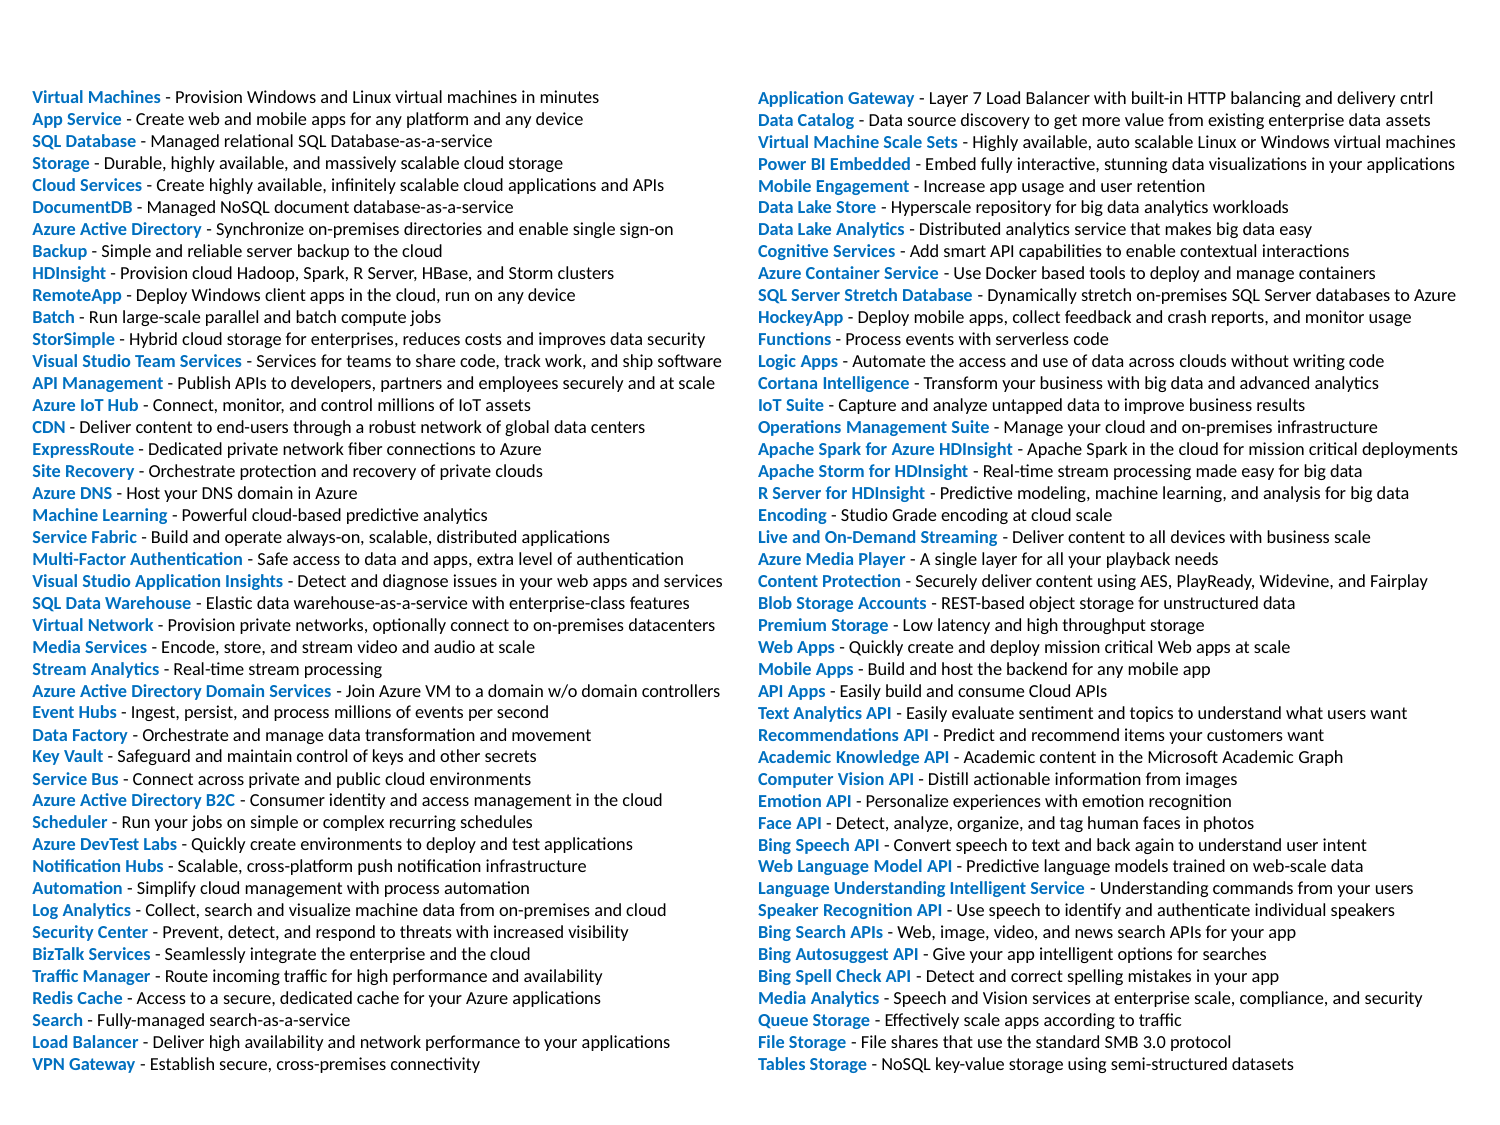

# Microsoft Azure
Virtual Machines - Provision Windows and Linux virtual machines in minutes
App Service - Create web and mobile apps for any platform and any device
SQL Database - Managed relational SQL Database-as-a-service
Storage - Durable, highly available, and massively scalable cloud storage
Cloud Services - Create highly available, infinitely scalable cloud applications and APIs
DocumentDB - Managed NoSQL document database-as-a-service
Azure Active Directory - Synchronize on-premises directories and enable single sign-on
Backup - Simple and reliable server backup to the cloud
HDInsight - Provision cloud Hadoop, Spark, R Server, HBase, and Storm clusters
RemoteApp - Deploy Windows client apps in the cloud, run on any device
Batch - Run large-scale parallel and batch compute jobs
StorSimple - Hybrid cloud storage for enterprises, reduces costs and improves data security
Visual Studio Team Services - Services for teams to share code, track work, and ship software
API Management - Publish APIs to developers, partners and employees securely and at scale
Azure IoT Hub - Connect, monitor, and control millions of IoT assets
CDN - Deliver content to end-users through a robust network of global data centers
ExpressRoute - Dedicated private network fiber connections to Azure
Site Recovery - Orchestrate protection and recovery of private clouds
Azure DNS - Host your DNS domain in Azure
Machine Learning - Powerful cloud-based predictive analytics
Service Fabric - Build and operate always-on, scalable, distributed applications
Multi-Factor Authentication - Safe access to data and apps, extra level of authentication
Visual Studio Application Insights - Detect and diagnose issues in your web apps and services
SQL Data Warehouse - Elastic data warehouse-as-a-service with enterprise-class features
Virtual Network - Provision private networks, optionally connect to on-premises datacenters
Media Services - Encode, store, and stream video and audio at scale
Stream Analytics - Real-time stream processing
Azure Active Directory Domain Services - Join Azure VM to a domain w/o domain controllers
Event Hubs - Ingest, persist, and process millions of events per second
Data Factory - Orchestrate and manage data transformation and movement
Key Vault - Safeguard and maintain control of keys and other secrets
Service Bus - Connect across private and public cloud environments
Azure Active Directory B2C - Consumer identity and access management in the cloud
Scheduler - Run your jobs on simple or complex recurring schedules
Azure DevTest Labs - Quickly create environments to deploy and test applications
Notification Hubs - Scalable, cross-platform push notification infrastructure
Automation - Simplify cloud management with process automation
Log Analytics - Collect, search and visualize machine data from on-premises and cloud
Security Center - Prevent, detect, and respond to threats with increased visibility
BizTalk Services - Seamlessly integrate the enterprise and the cloud
Traffic Manager - Route incoming traffic for high performance and availability
Redis Cache - Access to a secure, dedicated cache for your Azure applications
Search - Fully-managed search-as-a-service
Load Balancer - Deliver high availability and network performance to your applications
VPN Gateway - Establish secure, cross-premises connectivity
Application Gateway - Layer 7 Load Balancer with built-in HTTP balancing and delivery cntrl
Data Catalog - Data source discovery to get more value from existing enterprise data assets
Virtual Machine Scale Sets - Highly available, auto scalable Linux or Windows virtual machines
Power BI Embedded - Embed fully interactive, stunning data visualizations in your applications
Mobile Engagement - Increase app usage and user retention
Data Lake Store - Hyperscale repository for big data analytics workloads
Data Lake Analytics - Distributed analytics service that makes big data easy
Cognitive Services - Add smart API capabilities to enable contextual interactions
Azure Container Service - Use Docker based tools to deploy and manage containers
SQL Server Stretch Database - Dynamically stretch on-premises SQL Server databases to Azure
HockeyApp - Deploy mobile apps, collect feedback and crash reports, and monitor usage
Functions - Process events with serverless code
Logic Apps - Automate the access and use of data across clouds without writing code
Cortana Intelligence - Transform your business with big data and advanced analytics
IoT Suite - Capture and analyze untapped data to improve business results
Operations Management Suite - Manage your cloud and on-premises infrastructure
Apache Spark for Azure HDInsight - Apache Spark in the cloud for mission critical deployments
Apache Storm for HDInsight - Real-time stream processing made easy for big data
R Server for HDInsight - Predictive modeling, machine learning, and analysis for big data
Encoding - Studio Grade encoding at cloud scale
Live and On-Demand Streaming - Deliver content to all devices with business scale
Azure Media Player - A single layer for all your playback needs
Content Protection - Securely deliver content using AES, PlayReady, Widevine, and Fairplay
Blob Storage Accounts - REST-based object storage for unstructured data
Premium Storage - Low latency and high throughput storage
Web Apps - Quickly create and deploy mission critical Web apps at scale
Mobile Apps - Build and host the backend for any mobile app
API Apps - Easily build and consume Cloud APIs
Text Analytics API - Easily evaluate sentiment and topics to understand what users want
Recommendations API - Predict and recommend items your customers want
Academic Knowledge API - Academic content in the Microsoft Academic Graph
Computer Vision API - Distill actionable information from images
Emotion API - Personalize experiences with emotion recognition
Face API - Detect, analyze, organize, and tag human faces in photos
Bing Speech API - Convert speech to text and back again to understand user intent
Web Language Model API - Predictive language models trained on web-scale data
Language Understanding Intelligent Service - Understanding commands from your users
Speaker Recognition API - Use speech to identify and authenticate individual speakers
Bing Search APIs - Web, image, video, and news search APIs for your app
Bing Autosuggest API - Give your app intelligent options for searches
Bing Spell Check API - Detect and correct spelling mistakes in your app
Media Analytics - Speech and Vision services at enterprise scale, compliance, and security
Queue Storage - Effectively scale apps according to traffic
File Storage - File shares that use the standard SMB 3.0 protocol
Tables Storage - NoSQL key-value storage using semi-structured datasets